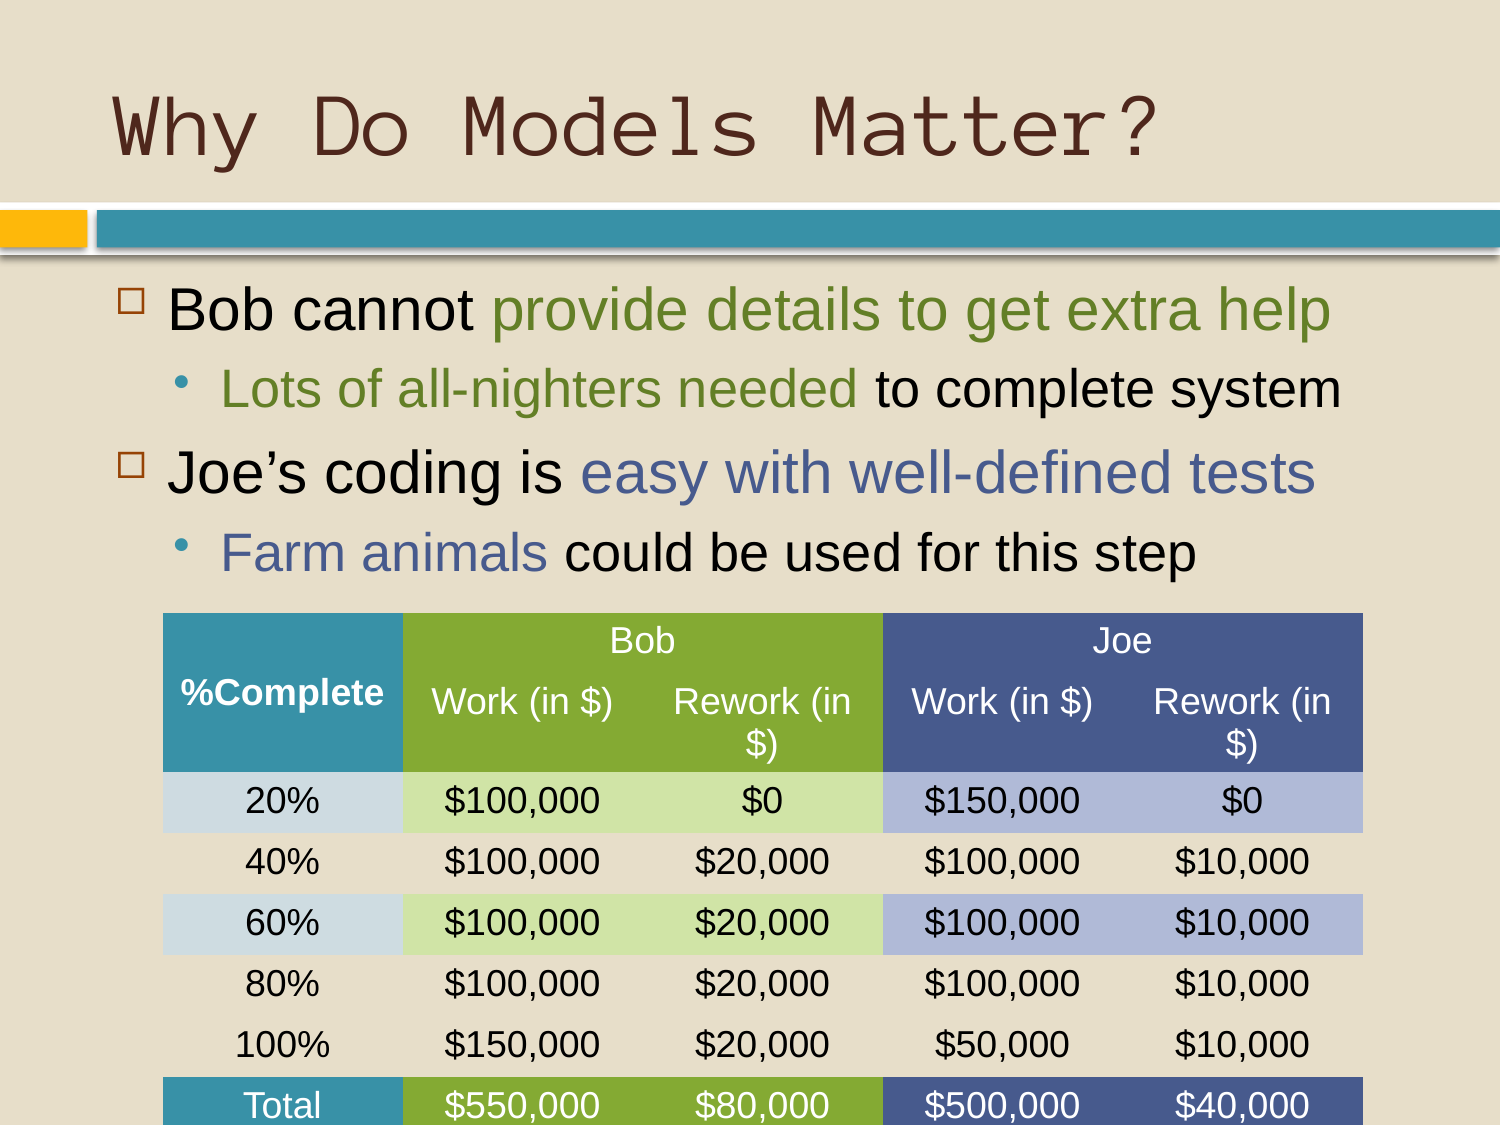

# Why Do Models Matter?
Bob cannot provide details to get extra help
Lots of all-nighters needed to complete system
Joe’s coding is easy with well-defined tests
Farm animals could be used for this step
| %Complete | Bob |  | Joe |  |
| --- | --- | --- | --- | --- |
|  | Work (in $) | Rework (in $) | Work (in $) | Rework (in $) |
| 20% | $100,000 | $0 | $150,000 | $0 |
| 40% | $100,000 | $20,000 | $100,000 | $10,000 |
| 60% | $100,000 | $20,000 | $100,000 | $10,000 |
| 80% | $100,000 | $20,000 | $100,000 | $10,000 |
| 100% | $150,000 | $20,000 | $50,000 | $10,000 |
| Total | $550,000 | $80,000 | $500,000 | $40,000 |